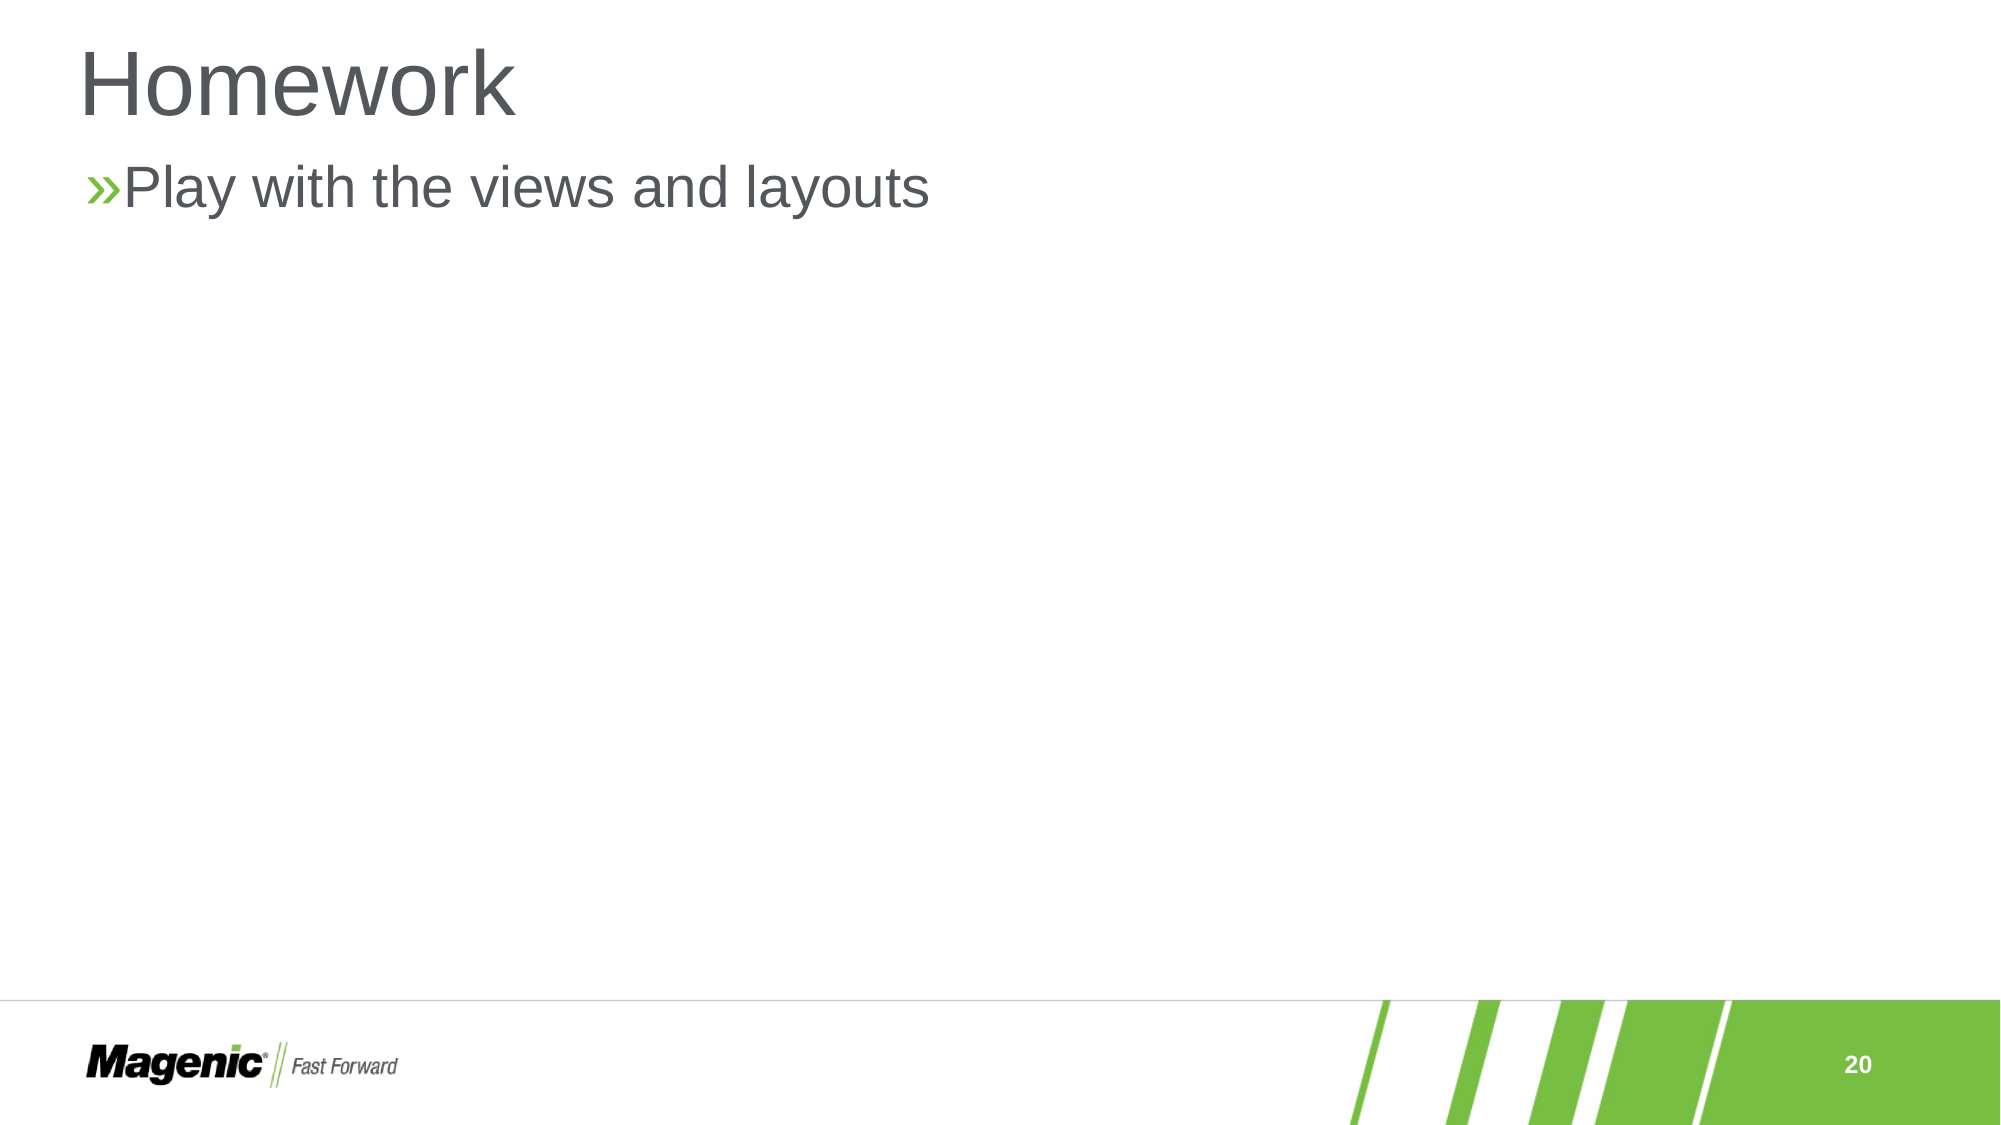

# Homework
Play with the views and layouts